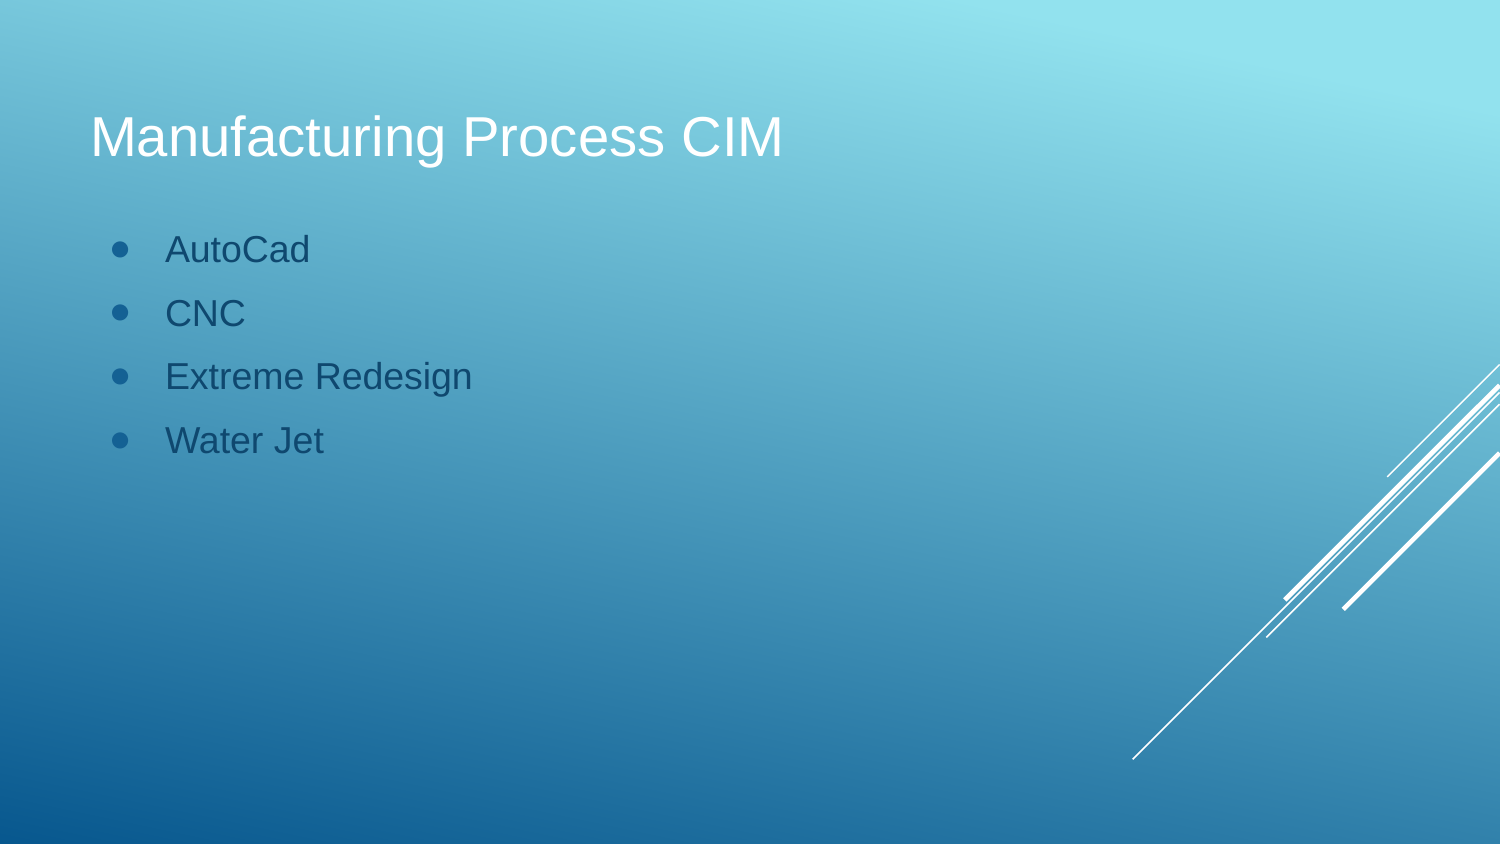

# Manufacturing Process CIM
AutoCad
CNC
Extreme Redesign
Water Jet